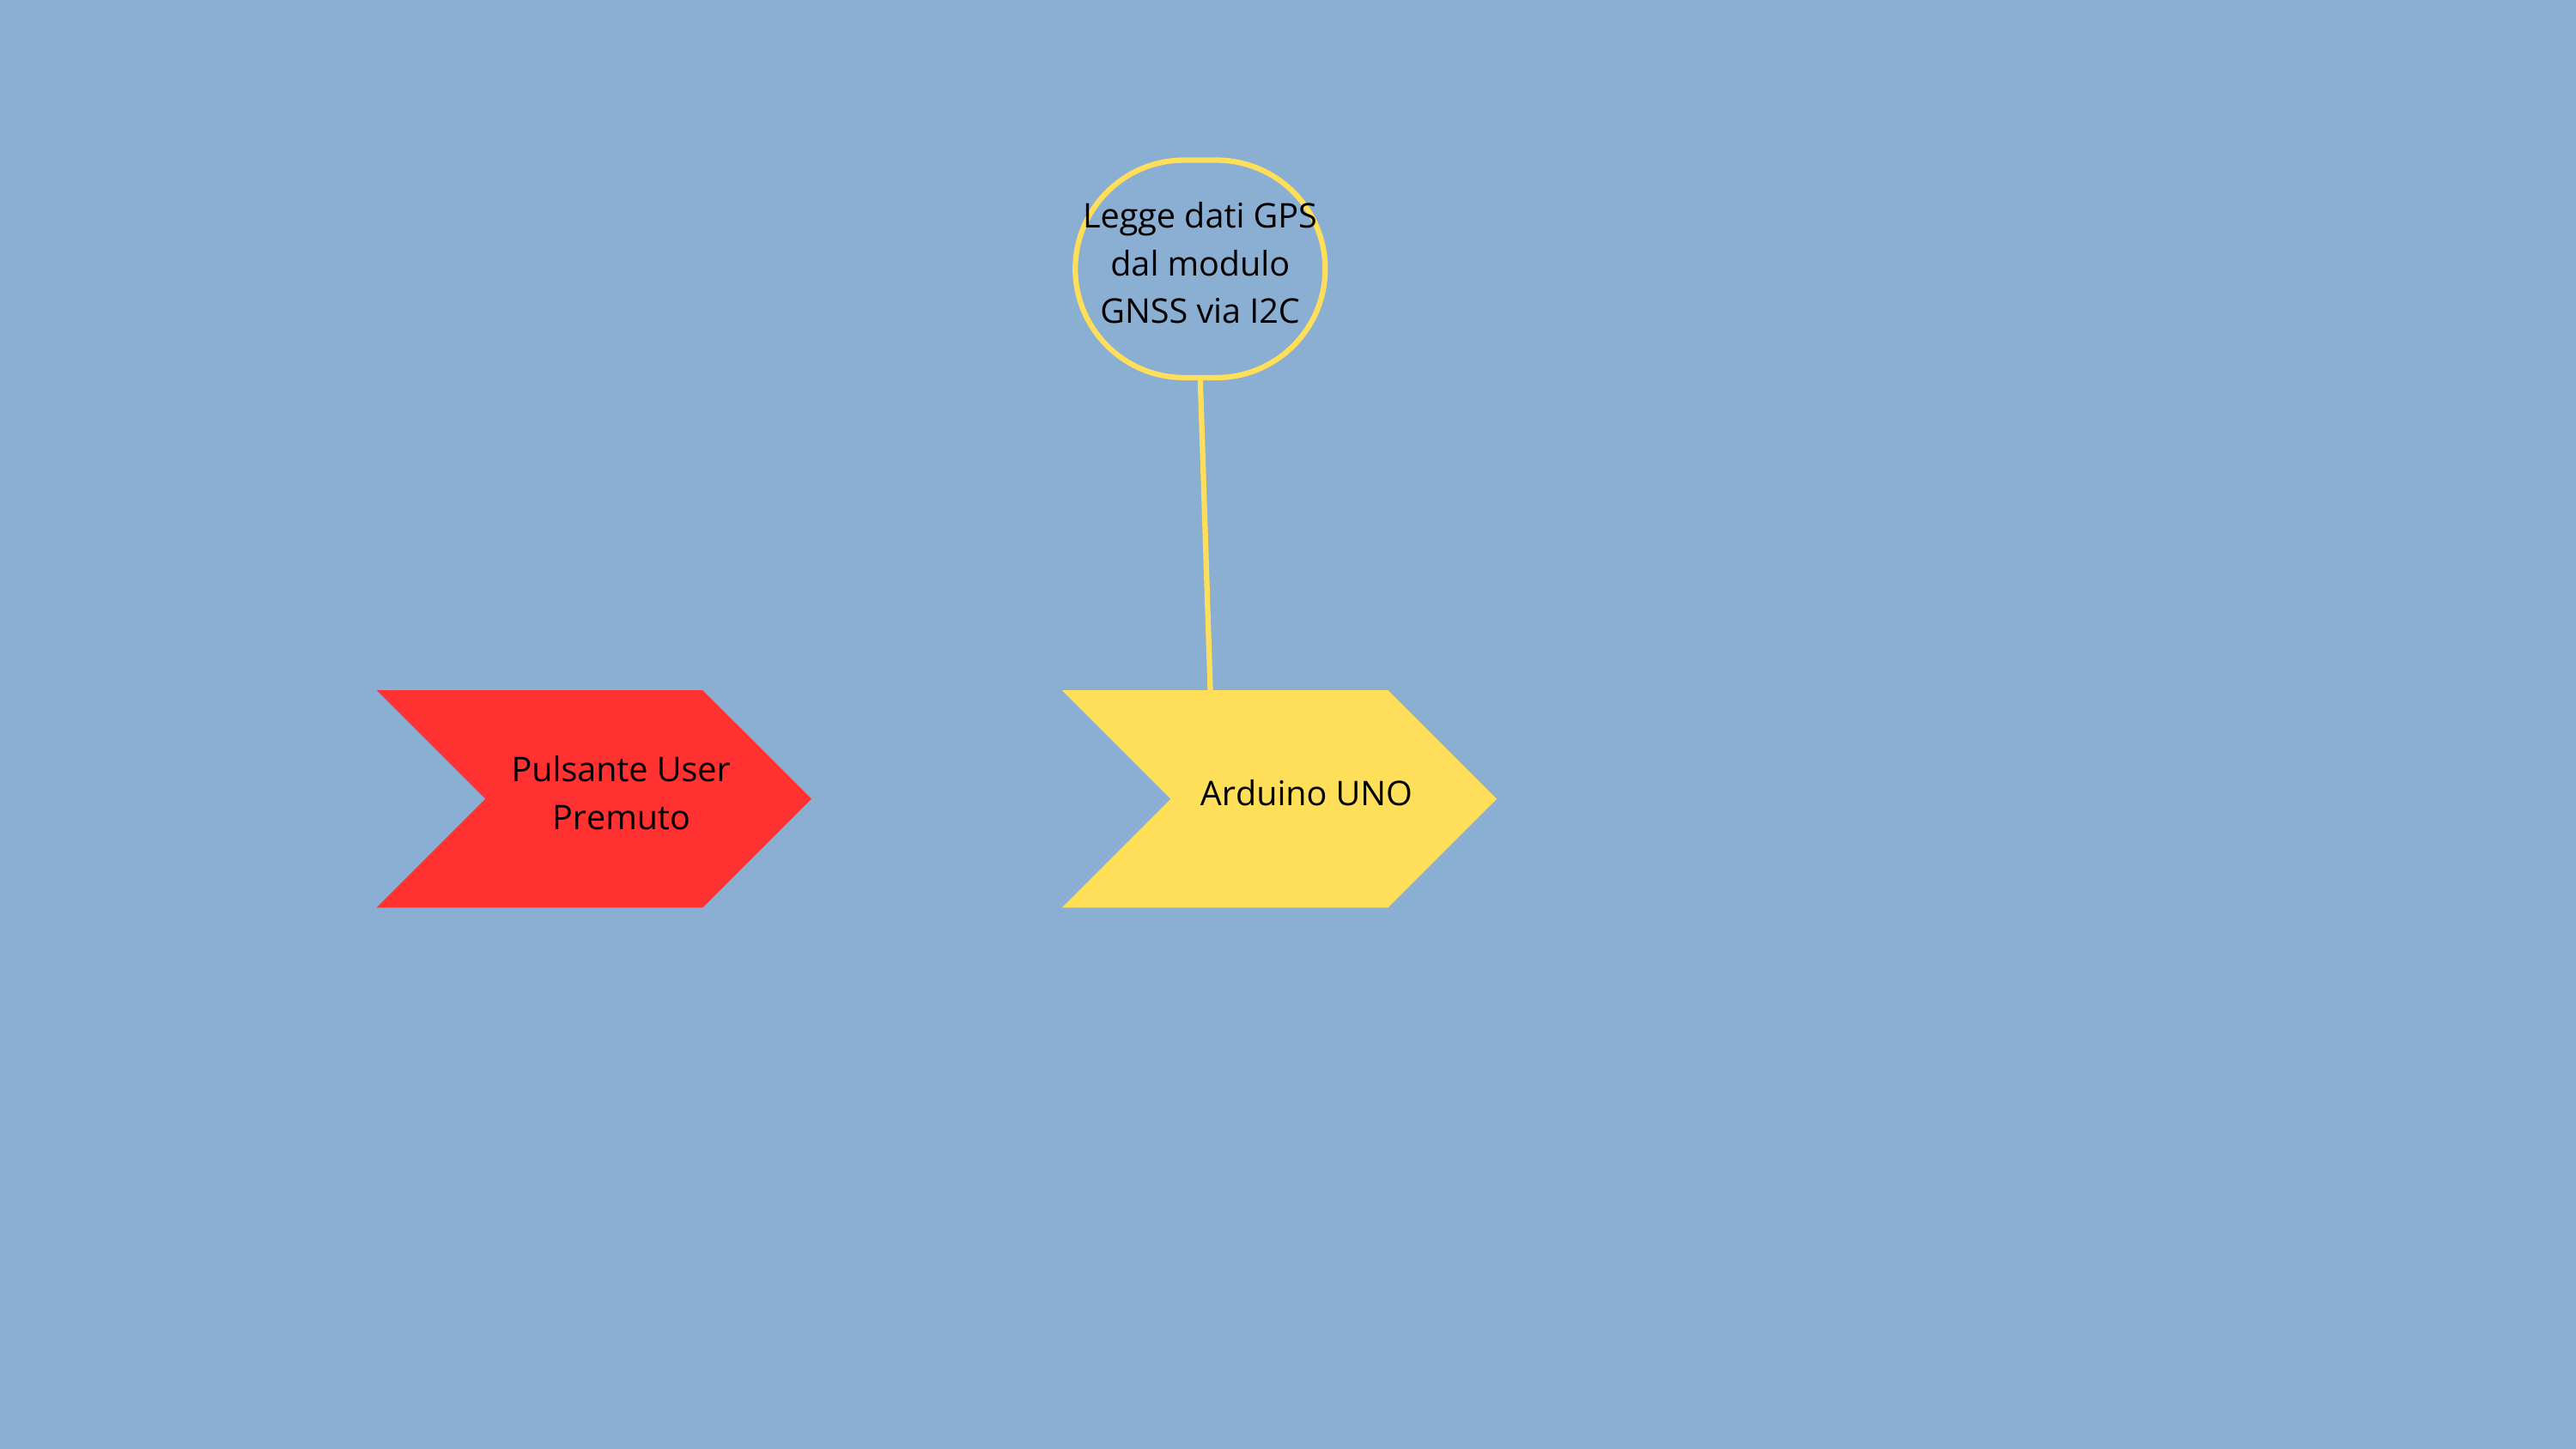

Legge dati GPS dal modulo GNSS via I2C

Pulsante User Premuto

Arduino UNO